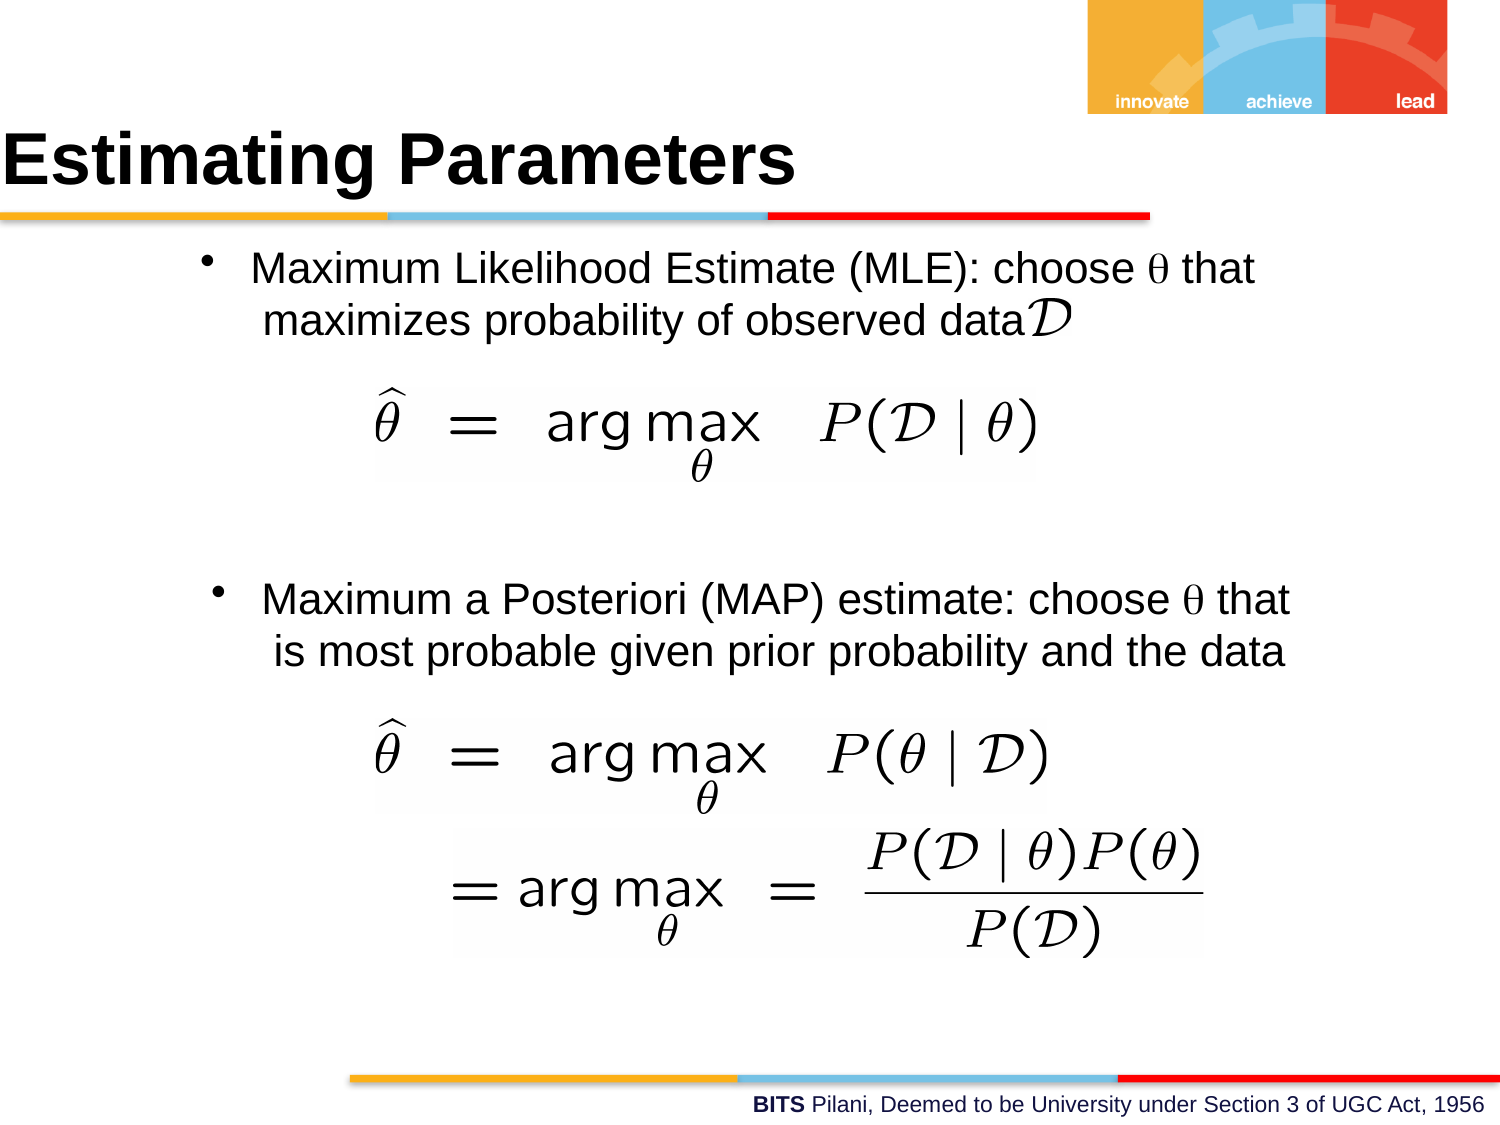

Estimating Parameters
Maximum Likelihood Estimate (MLE): choose θ that  maximizes probability of observed data

Maximum a Posteriori (MAP) estimate: choose θ that  is most probable given prior probability and the data